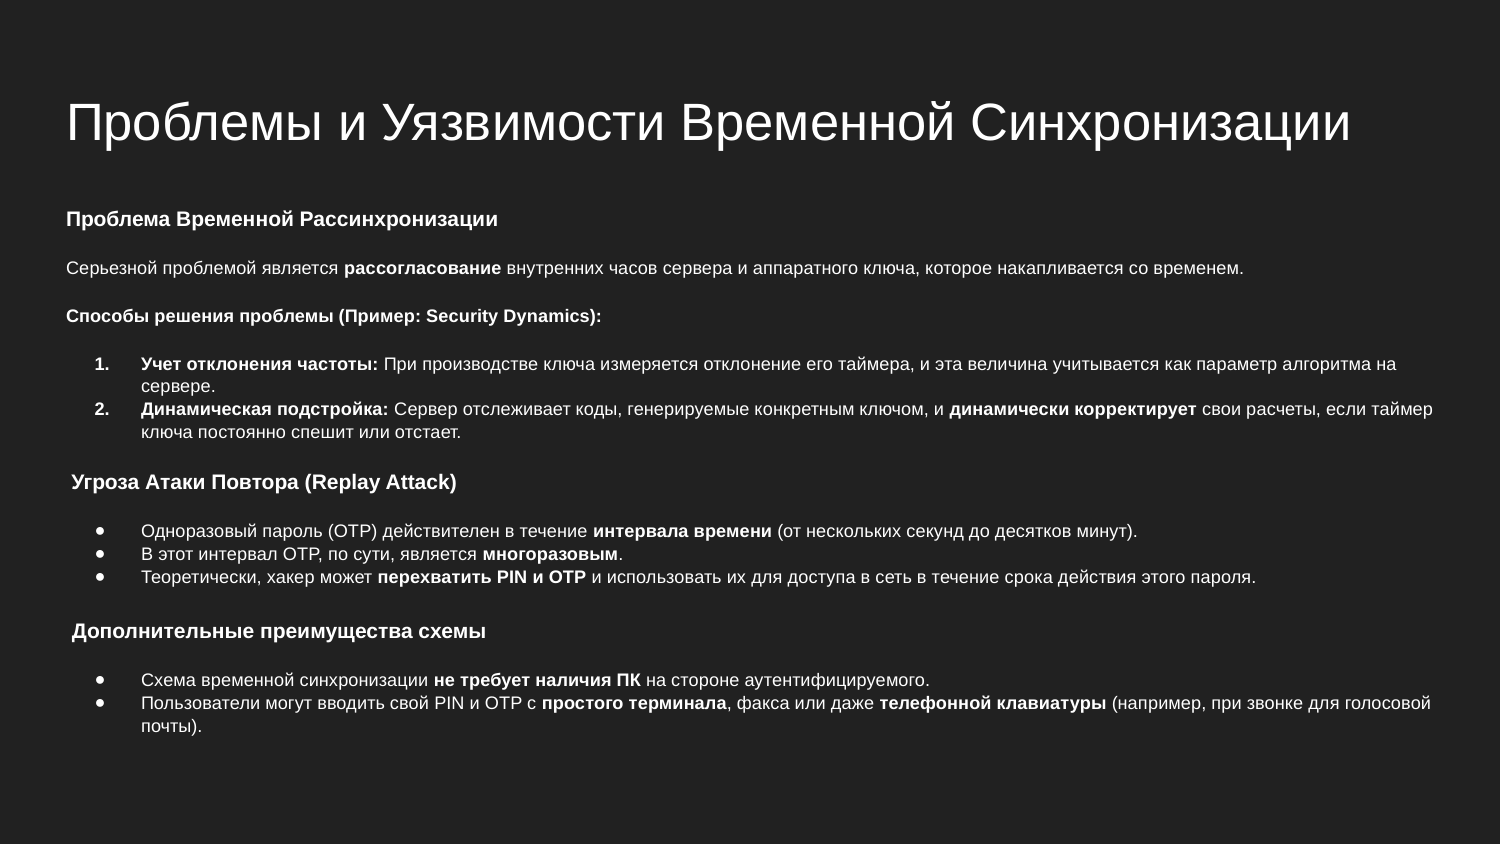

# Проблемы и Уязвимости Временной Синхронизации
Проблема Временной Рассинхронизации
Серьезной проблемой является рассогласование внутренних часов сервера и аппаратного ключа, которое накапливается со временем.
Способы решения проблемы (Пример: Security Dynamics):
Учет отклонения частоты: При производстве ключа измеряется отклонение его таймера, и эта величина учитывается как параметр алгоритма на сервере.
Динамическая подстройка: Сервер отслеживает коды, генерируемые конкретным ключом, и динамически корректирует свои расчеты, если таймер ключа постоянно спешит или отстает.
 Угроза Атаки Повтора (Replay Attack)
Одноразовый пароль (OTP) действителен в течение интервала времени (от нескольких секунд до десятков минут).
В этот интервал OTP, по сути, является многоразовым.
Теоретически, хакер может перехватить PIN и OTP и использовать их для доступа в сеть в течение срока действия этого пароля.
 Дополнительные преимущества схемы
Схема временной синхронизации не требует наличия ПК на стороне аутентифицируемого.
Пользователи могут вводить свой PIN и OTP с простого терминала, факса или даже телефонной клавиатуры (например, при звонке для голосовой почты).